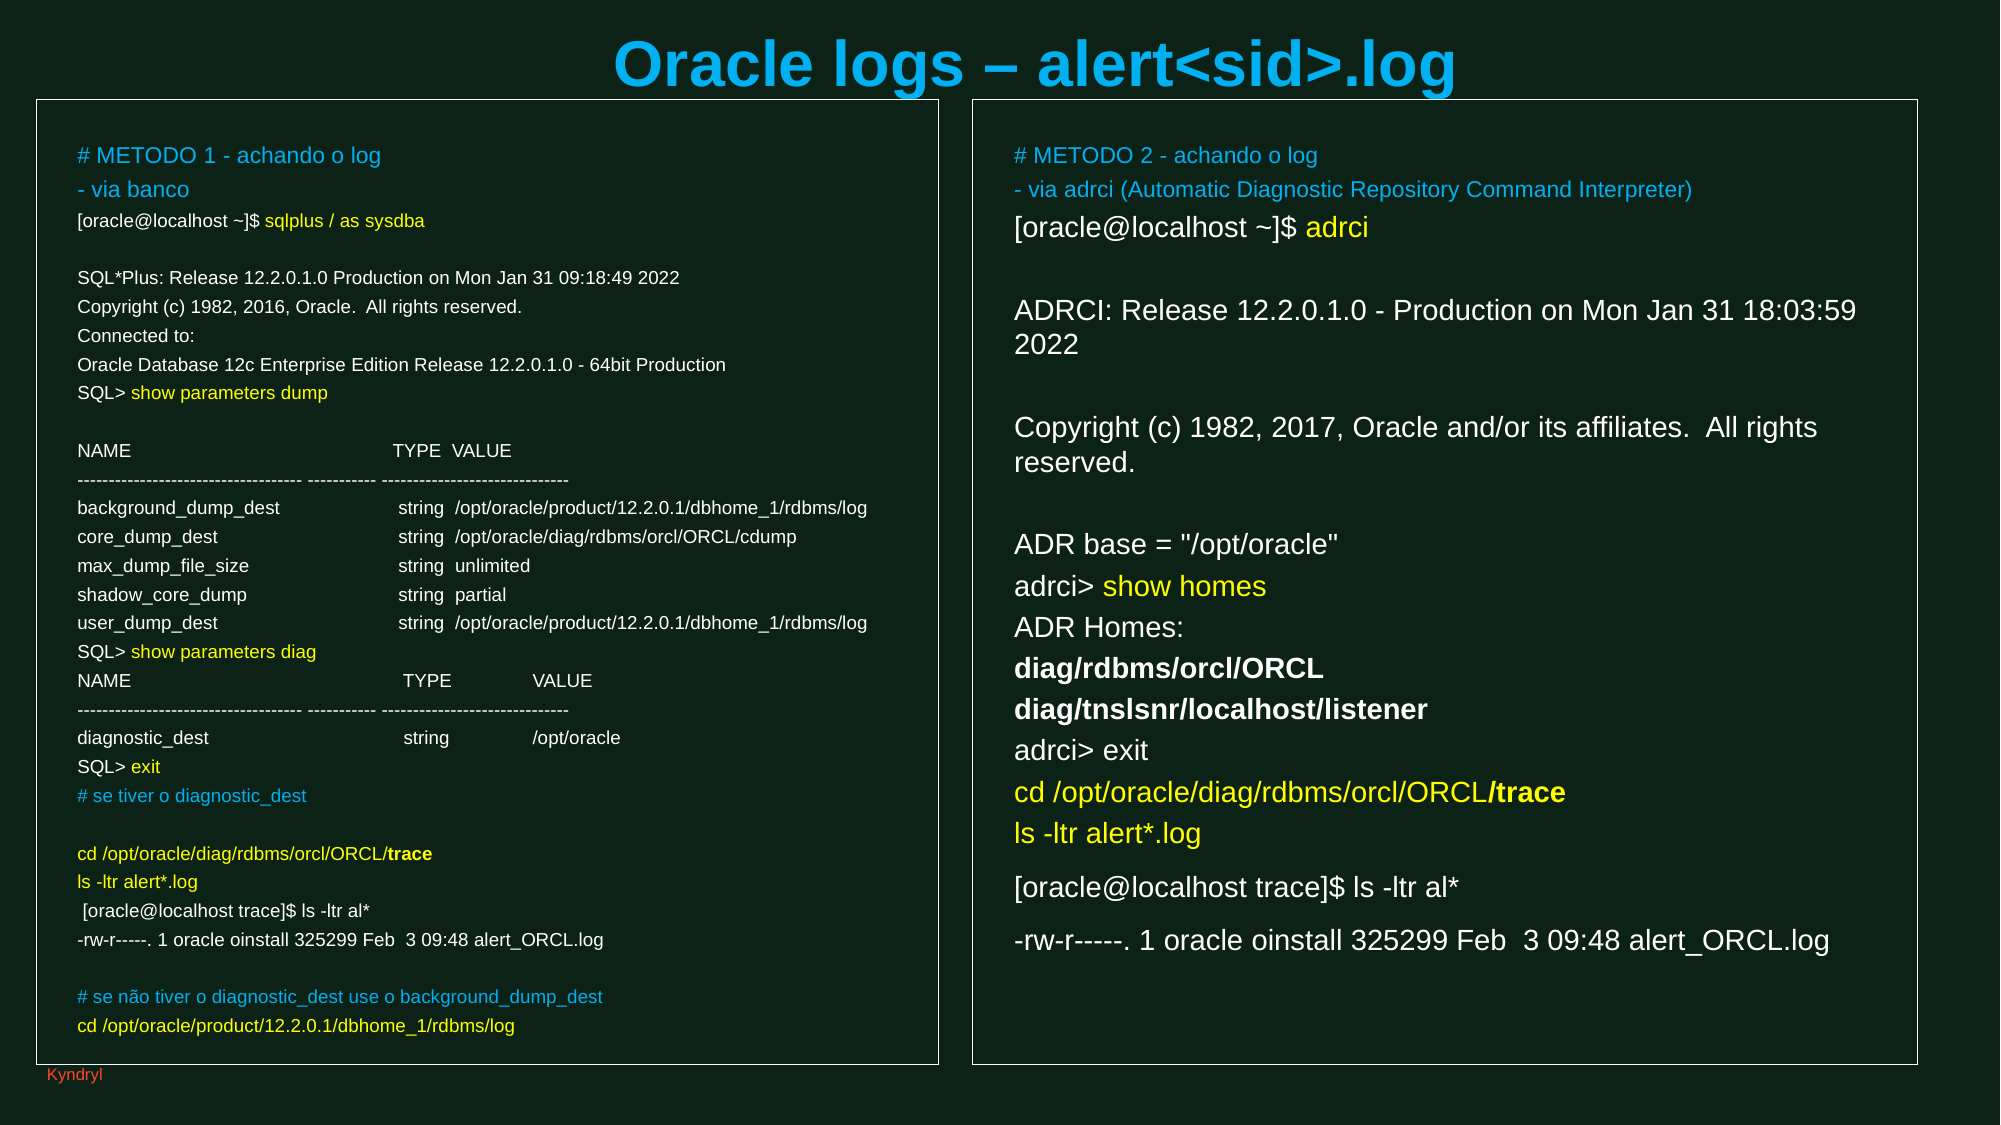

# Oracle logs – alert<sid>.log
# METODO 2 - achando o log
- via adrci (Automatic Diagnostic Repository Command Interpreter)
[oracle@localhost ~]$ adrci

ADRCI: Release 12.2.0.1.0 - Production on Mon Jan 31 18:03:59 2022

Copyright (c) 1982, 2017, Oracle and/or its affiliates.  All rights reserved.

ADR base = "/opt/oracle"
adrci> show homes
ADR Homes:
diag/rdbms/orcl/ORCL
diag/tnslsnr/localhost/listener
adrci> exit
cd /opt/oracle/diag/rdbms/orcl/ORCL/trace
ls -ltr alert*.log
[oracle@localhost trace]$ ls -ltr al*
-rw-r-----. 1 oracle oinstall 325299 Feb  3 09:48 alert_ORCL.log

# METODO 1 - achando o log
- via banco
[oracle@localhost ~]$ sqlplus / as sysdba

SQL*Plus: Release 12.2.0.1.0 Production on Mon Jan 31 09:18:49 2022
Copyright (c) 1982, 2016, Oracle.  All rights reserved.
Connected to:
Oracle Database 12c Enterprise Edition Release 12.2.0.1.0 - 64bit Production
SQL> show parameters dump

NAME		   TYPE  VALUE
------------------------------------ ----------- ------------------------------
background_dump_dest	    string  /opt/oracle/product/12.2.0.1/dbhome_1/rdbms/log
core_dump_dest		    string  /opt/oracle/diag/rdbms/orcl/ORCL/cdump
max_dump_file_size	    string  unlimited
shadow_core_dump	    string  partial
user_dump_dest		    string  /opt/oracle/product/12.2.0.1/dbhome_1/rdbms/log
SQL> show parameters diag
NAME		     TYPE	 VALUE
------------------------------------ ----------- ------------------------------
diagnostic_dest 		     string	 /opt/oracle
SQL> exit
# se tiver o diagnostic_dest

cd /opt/oracle/diag/rdbms/orcl/ORCL/trace
ls -ltr alert*.log
 [oracle@localhost trace]$ ls -ltr al*
-rw-r-----. 1 oracle oinstall 325299 Feb  3 09:48 alert_ORCL.log

# se não tiver o diagnostic_dest use o background_dump_dest
cd /opt/oracle/product/12.2.0.1/dbhome_1/rdbms/log